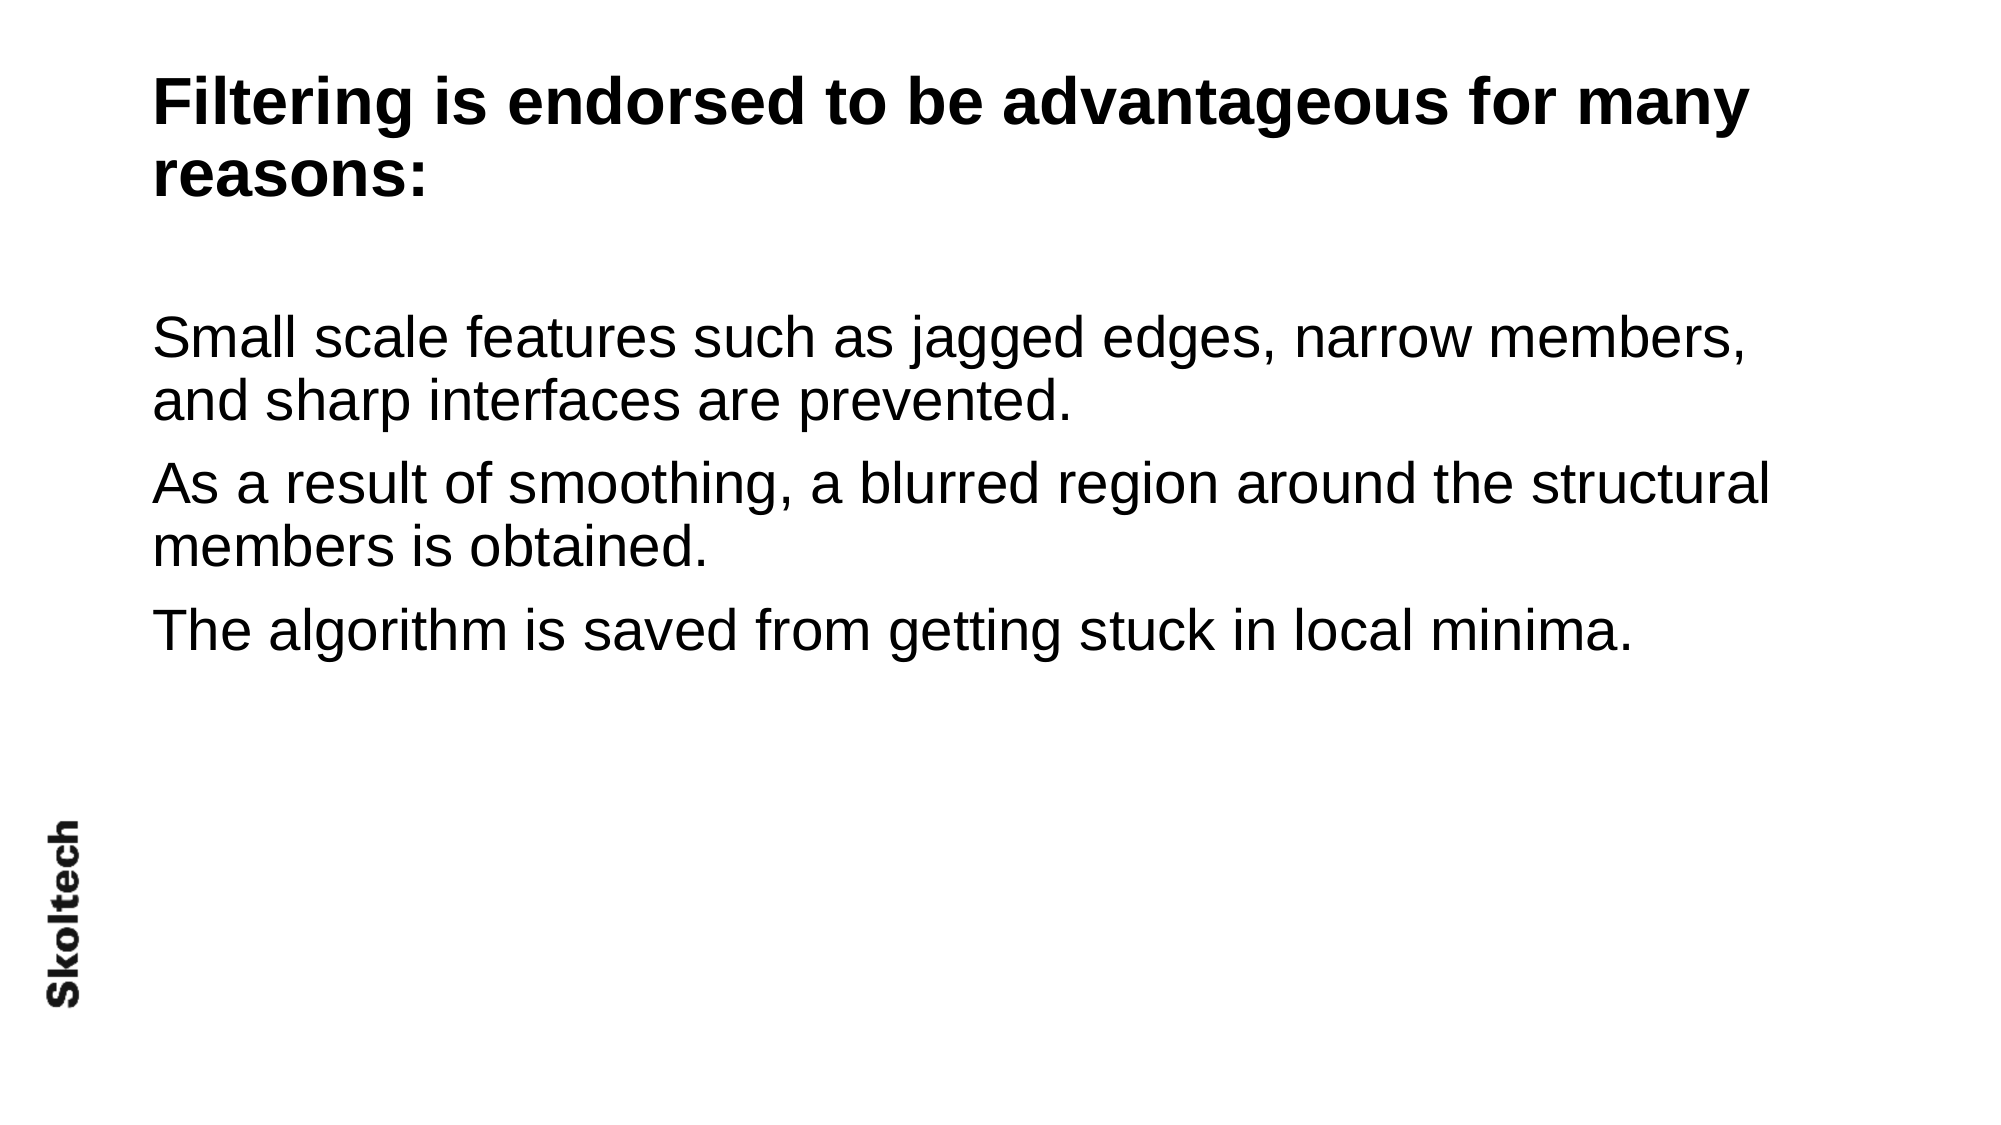

# Filtering is endorsed to be advantageous for many reasons:
Small scale features such as jagged edges, narrow members, and sharp interfaces are prevented.
As a result of smoothing, a blurred region around the structural members is obtained.
The algorithm is saved from getting stuck in local minima.